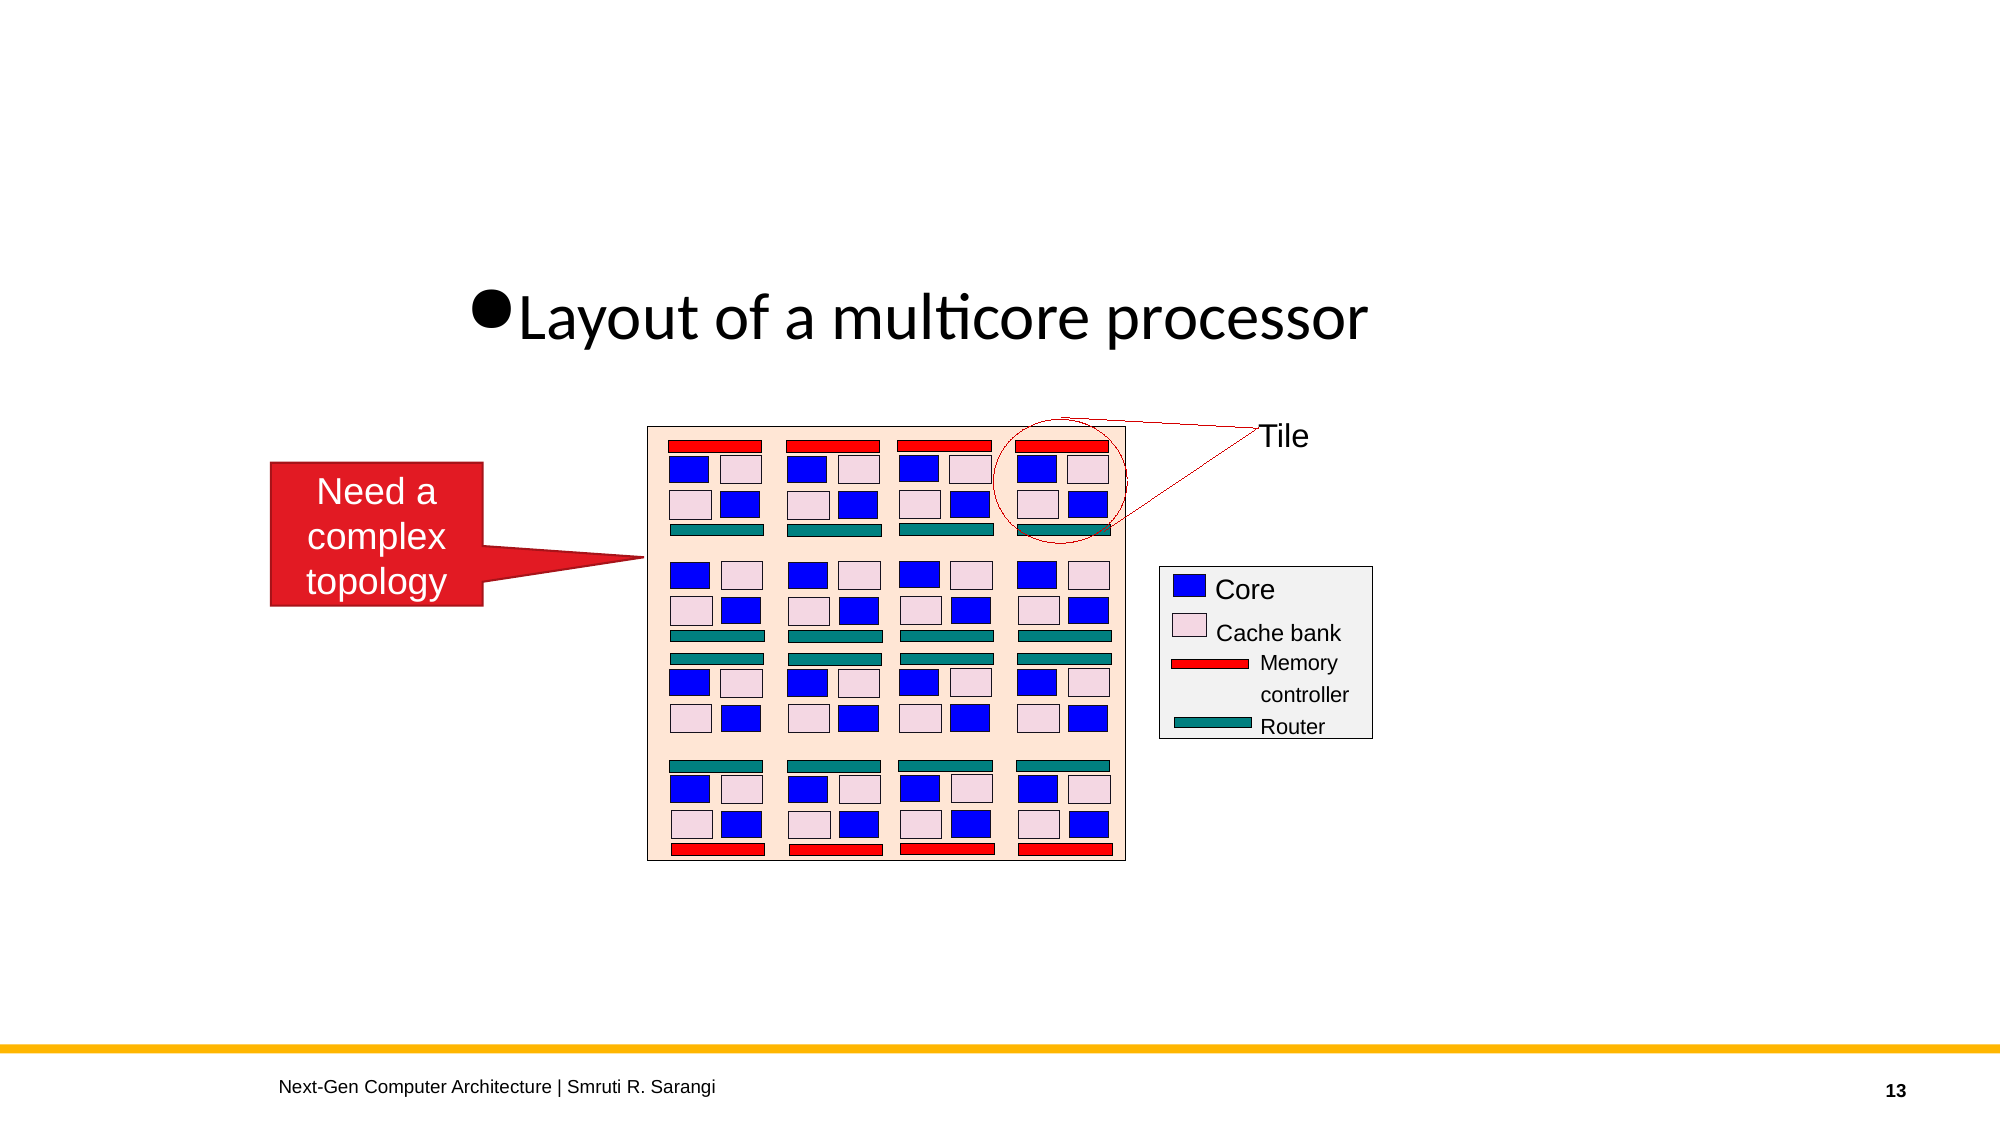

Layout of a multicore processor

Tile

Need a complex topology

Core

Cache bank

Memory

controller

Router

Next-Gen Computer Architecture | Smruti R. Sarangi
13